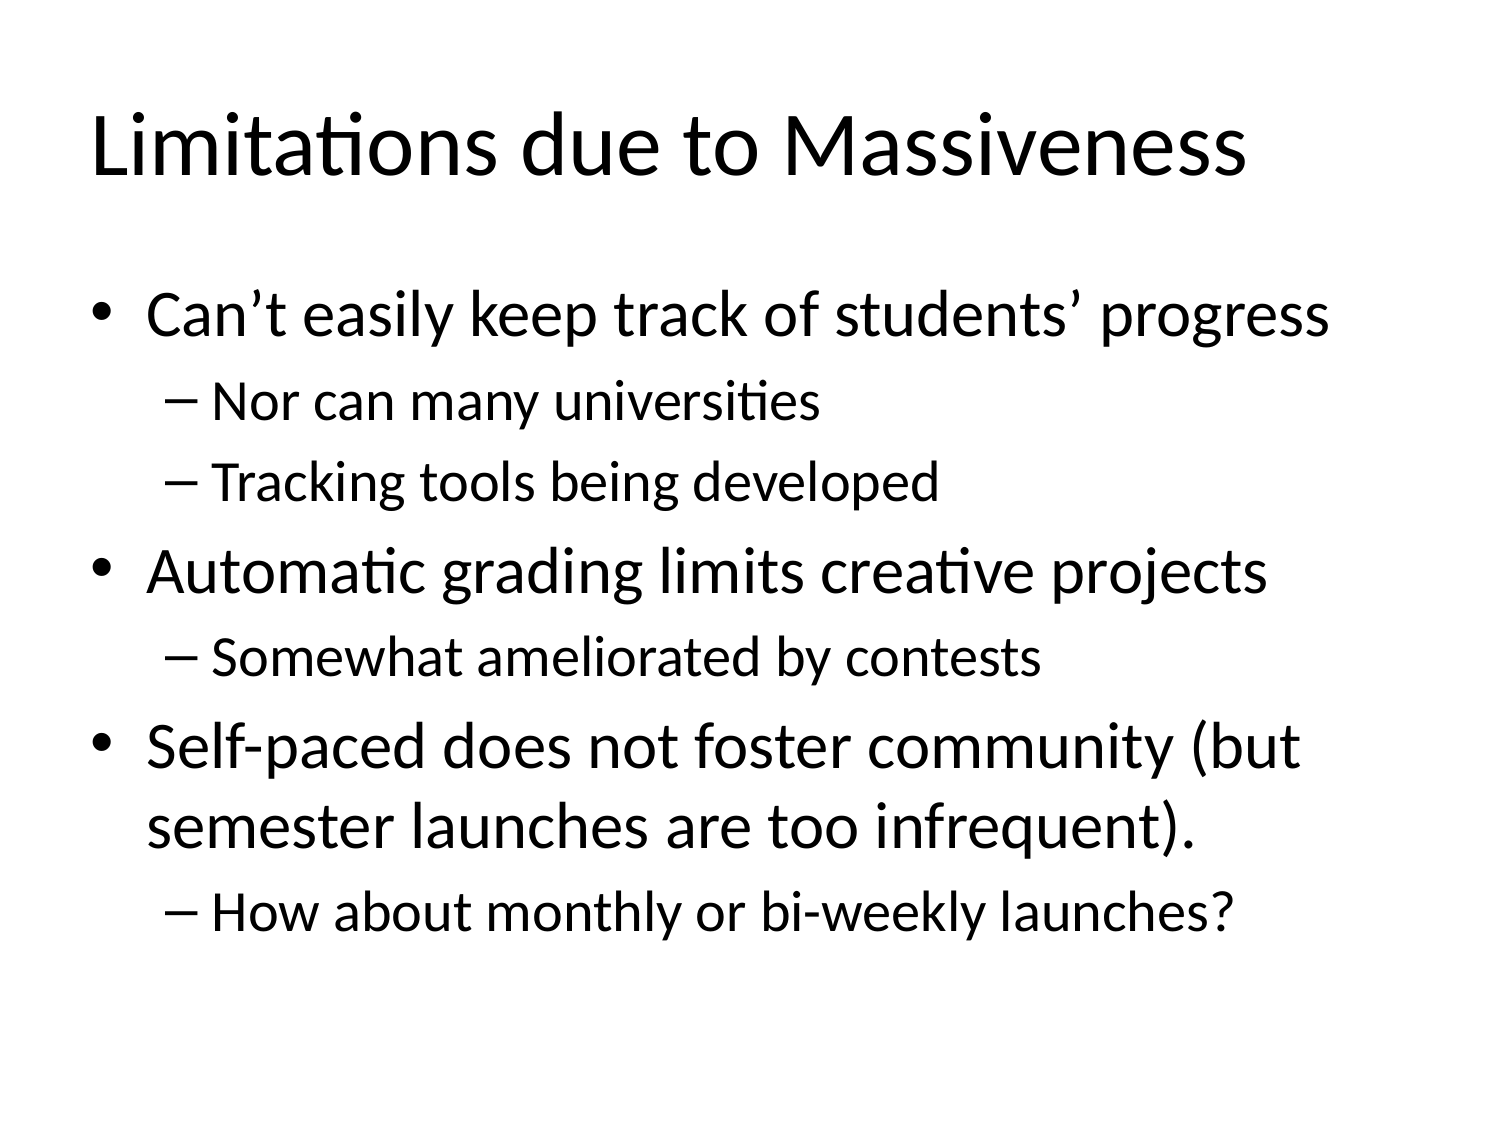

# Limitations due to Massiveness
Can’t easily keep track of students’ progress
Nor can many universities
Tracking tools being developed
Automatic grading limits creative projects
Somewhat ameliorated by contests
Self-paced does not foster community (but semester launches are too infrequent).
How about monthly or bi-weekly launches?